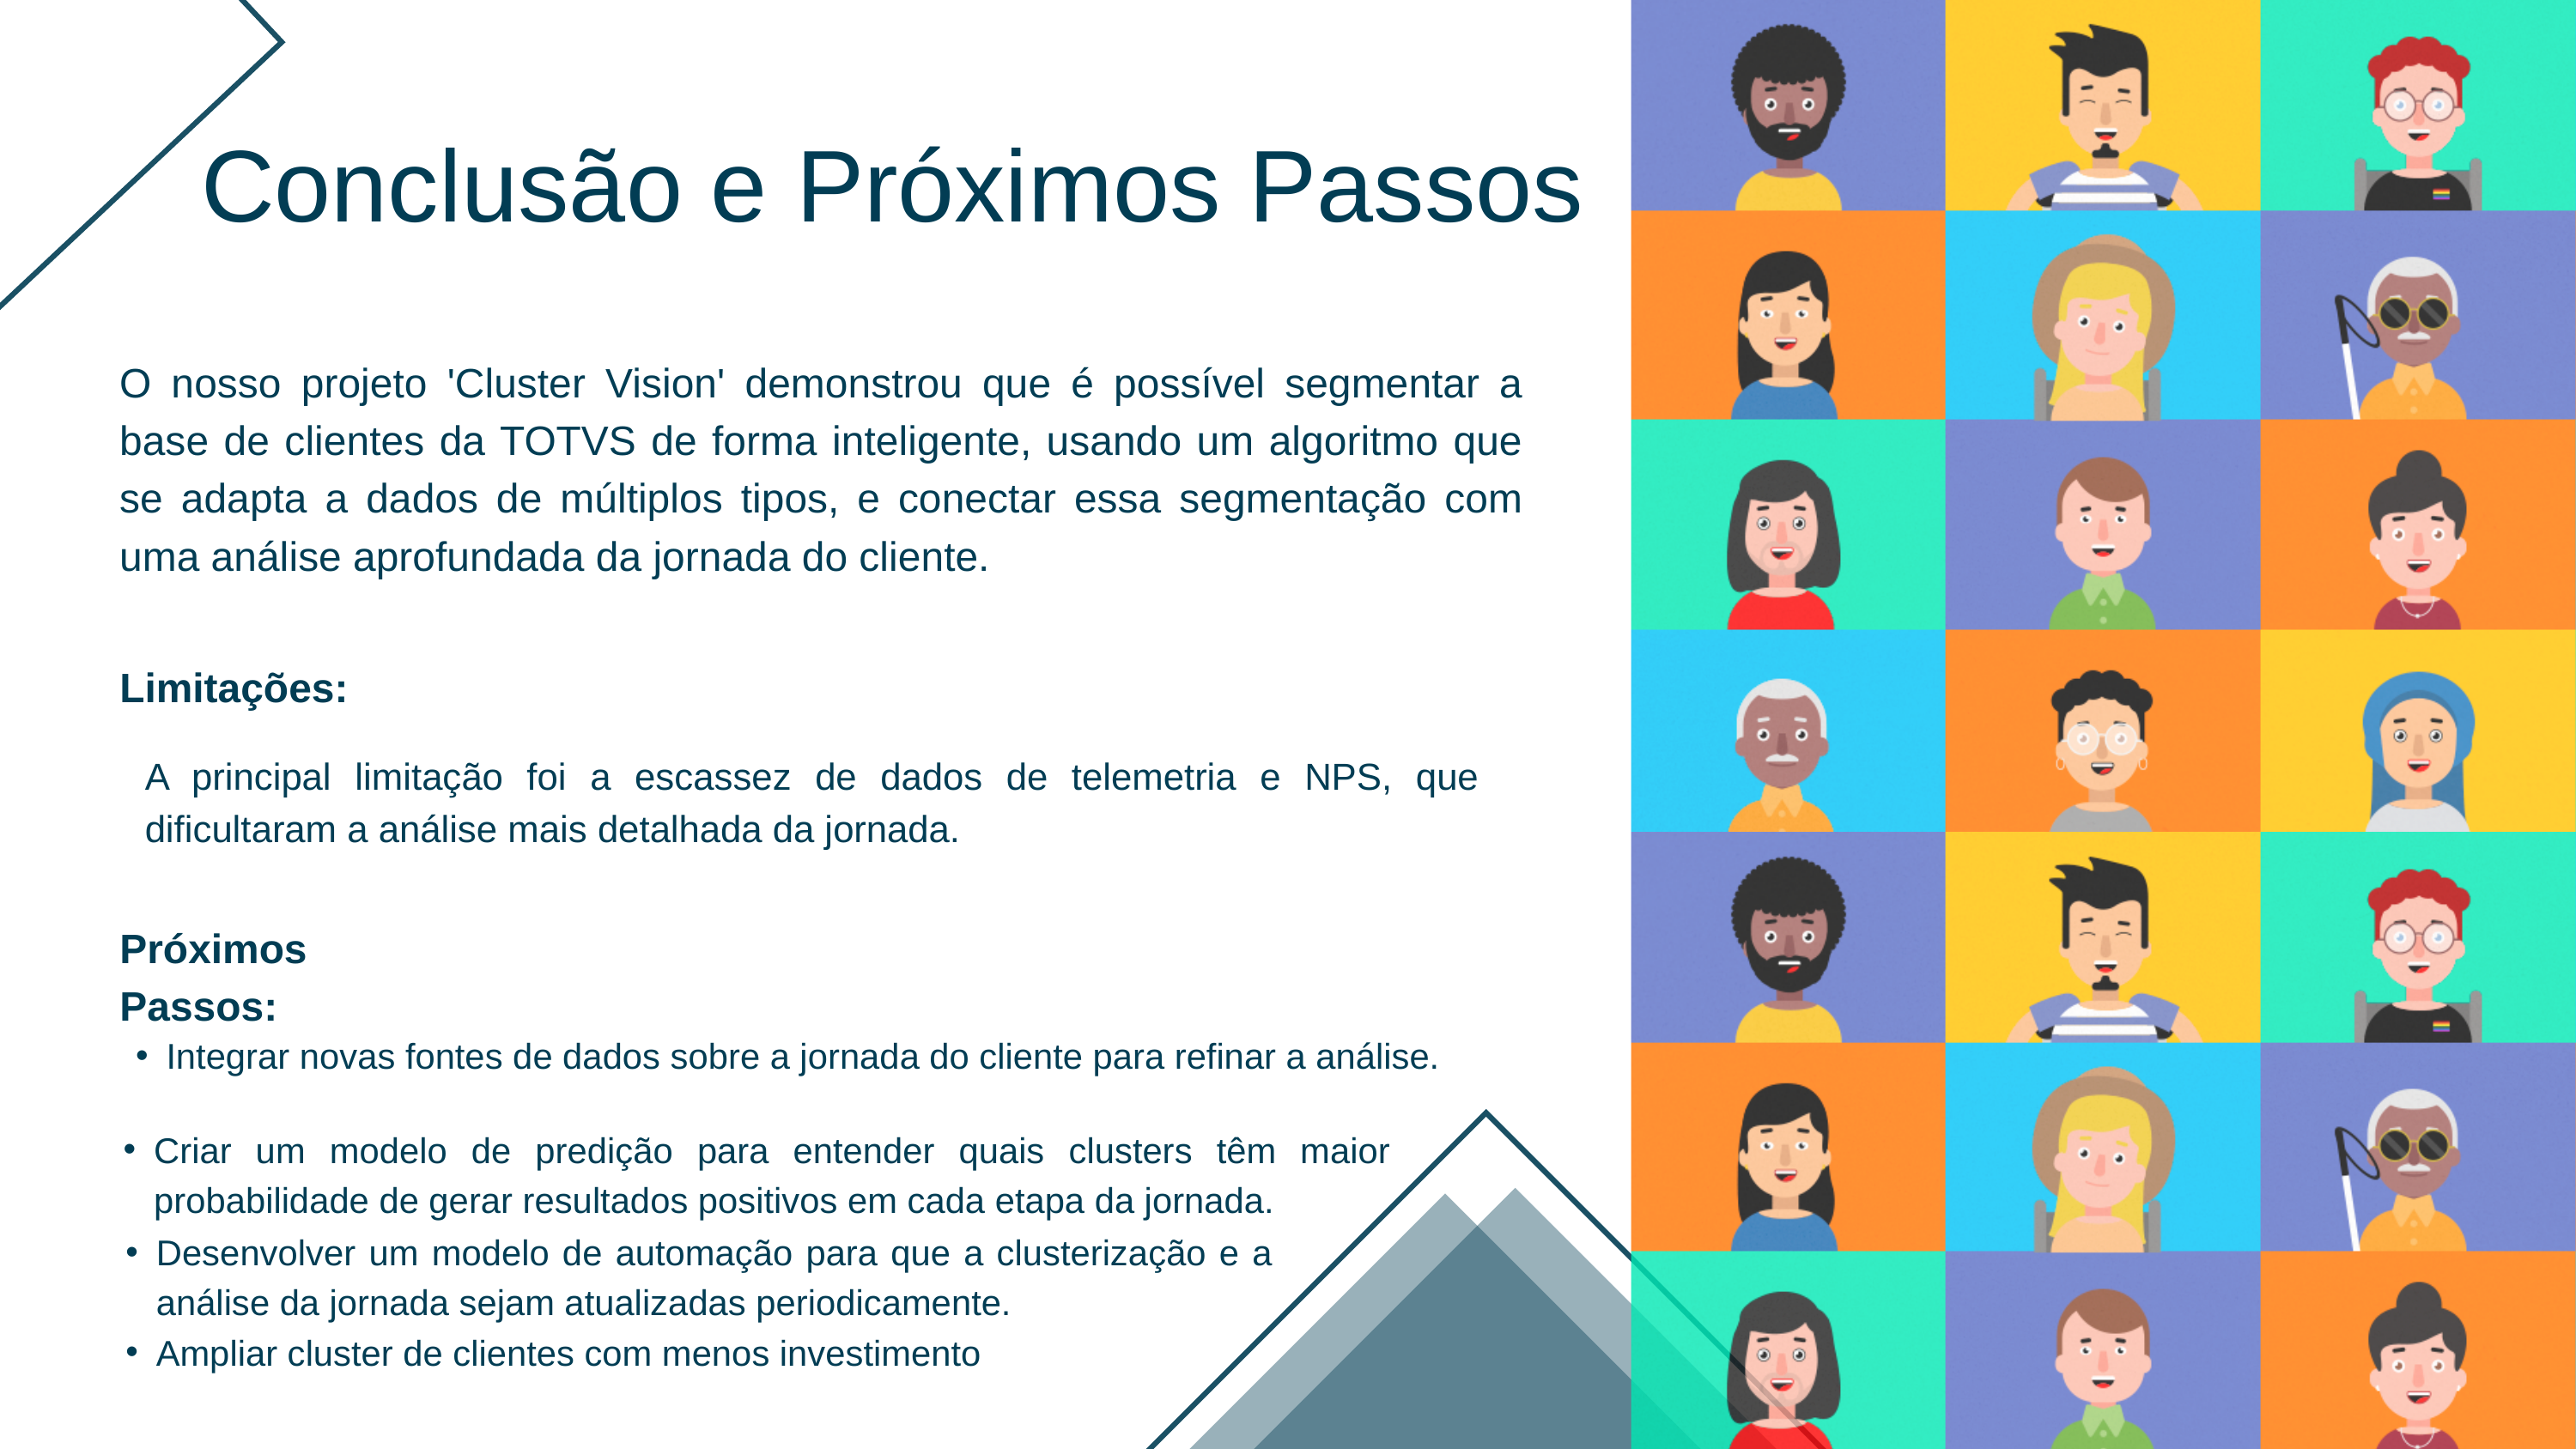

Conclusão e Próximos Passos
O nosso projeto 'Cluster Vision' demonstrou que é possível segmentar a base de clientes da TOTVS de forma inteligente, usando um algoritmo que se adapta a dados de múltiplos tipos, e conectar essa segmentação com uma análise aprofundada da jornada do cliente.
Limitações:
A principal limitação foi a escassez de dados de telemetria e NPS, que dificultaram a análise mais detalhada da jornada.

Próximos Passos:
Integrar novas fontes de dados sobre a jornada do cliente para refinar a análise.

Criar um modelo de predição para entender quais clusters têm maior probabilidade de gerar resultados positivos em cada etapa da jornada.
Desenvolver um modelo de automação para que a clusterização e a análise da jornada sejam atualizadas periodicamente.
Ampliar cluster de clientes com menos investimento